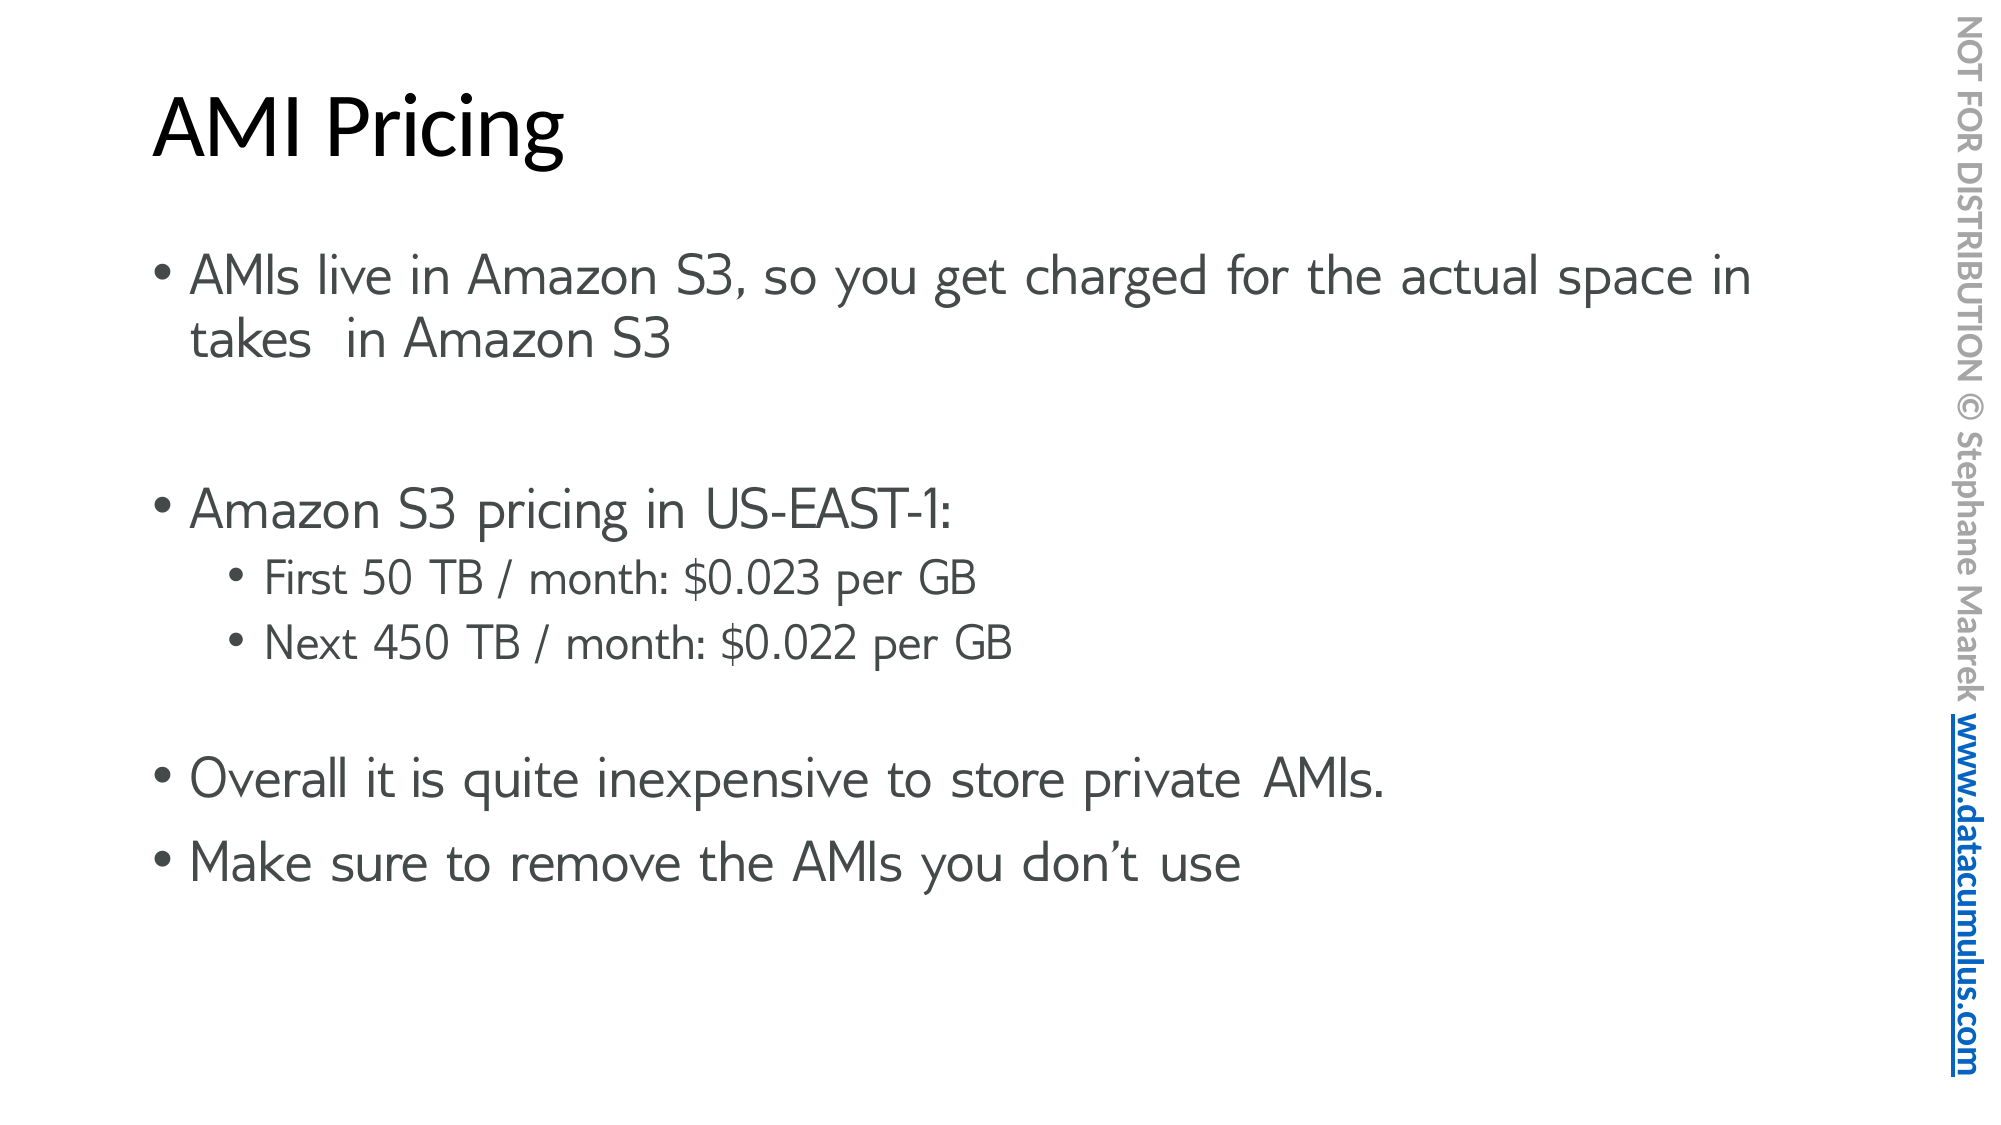

NOT FOR DISTRIBUTION © Stephane Maarek www.datacumulus.com
# AMI Pricing
AMIs live in Amazon S3, so you get charged for the actual space in takes  in Amazon S3

Amazon S3 pricing in US-EAST-1:
First 50 TB / month: $0.023 per GB
Next 450 TB / month: $0.022 per GB

Overall it is quite inexpensive to store private AMIs.
Make sure to remove the AMIs you don’t use
© Stephane Maarek